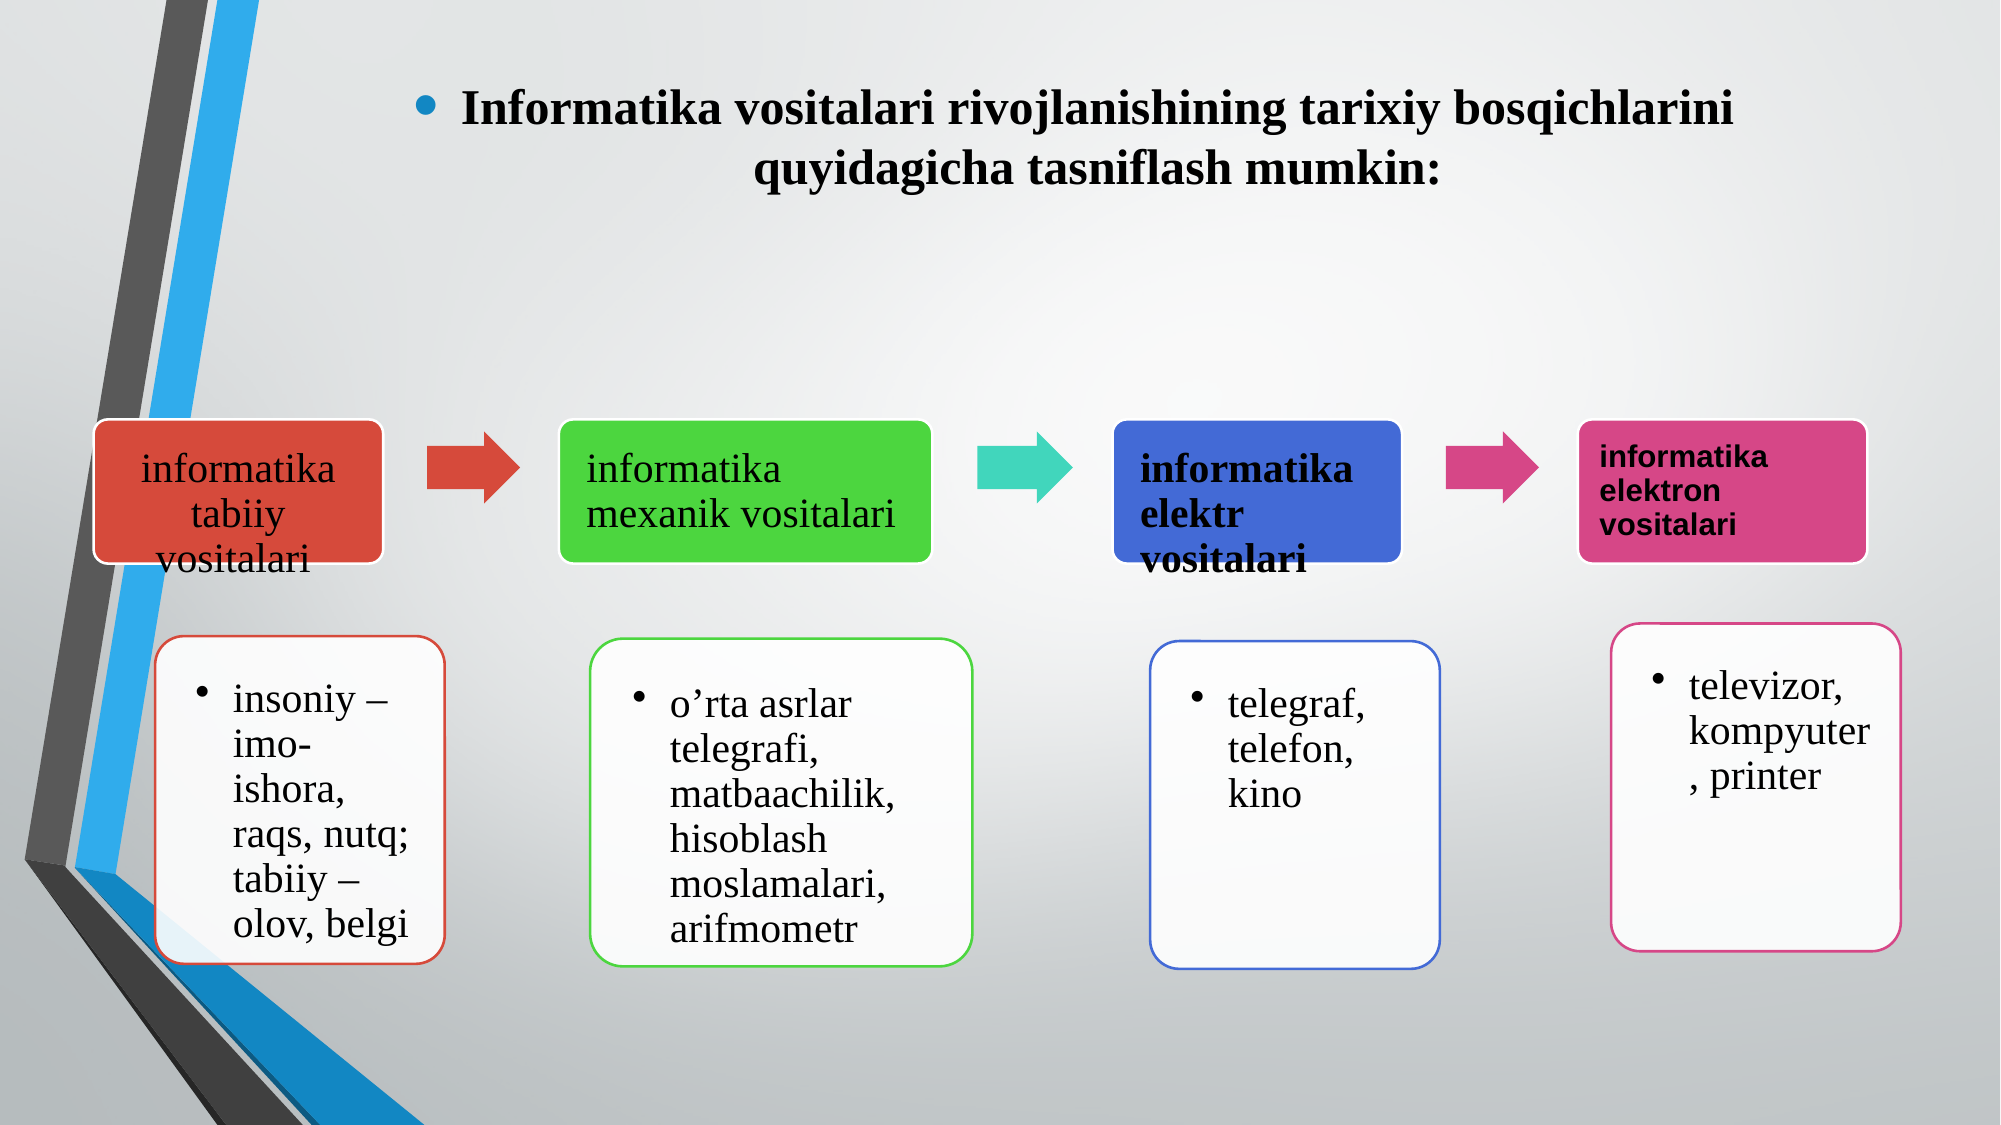

Informatika vositalari rivojlanishining tarixiy bosqichlarini quyidagicha tasniflash mumkin:
informatika tabiiy vositalari
insoniy – imo-ishora, raqs, nutq; tabiiy – olov, bеlgi

informatika mеxanik vositalari
o’rta asrlar tеlеgrafi, matbaachilik, hisoblash moslamalari, arifmomеtr

informatika elеktr vositalari
tеlеgraf, tеlеfon, kino

informatika elеktron vositalari
tеlеvizor, kompyutеr, printеr